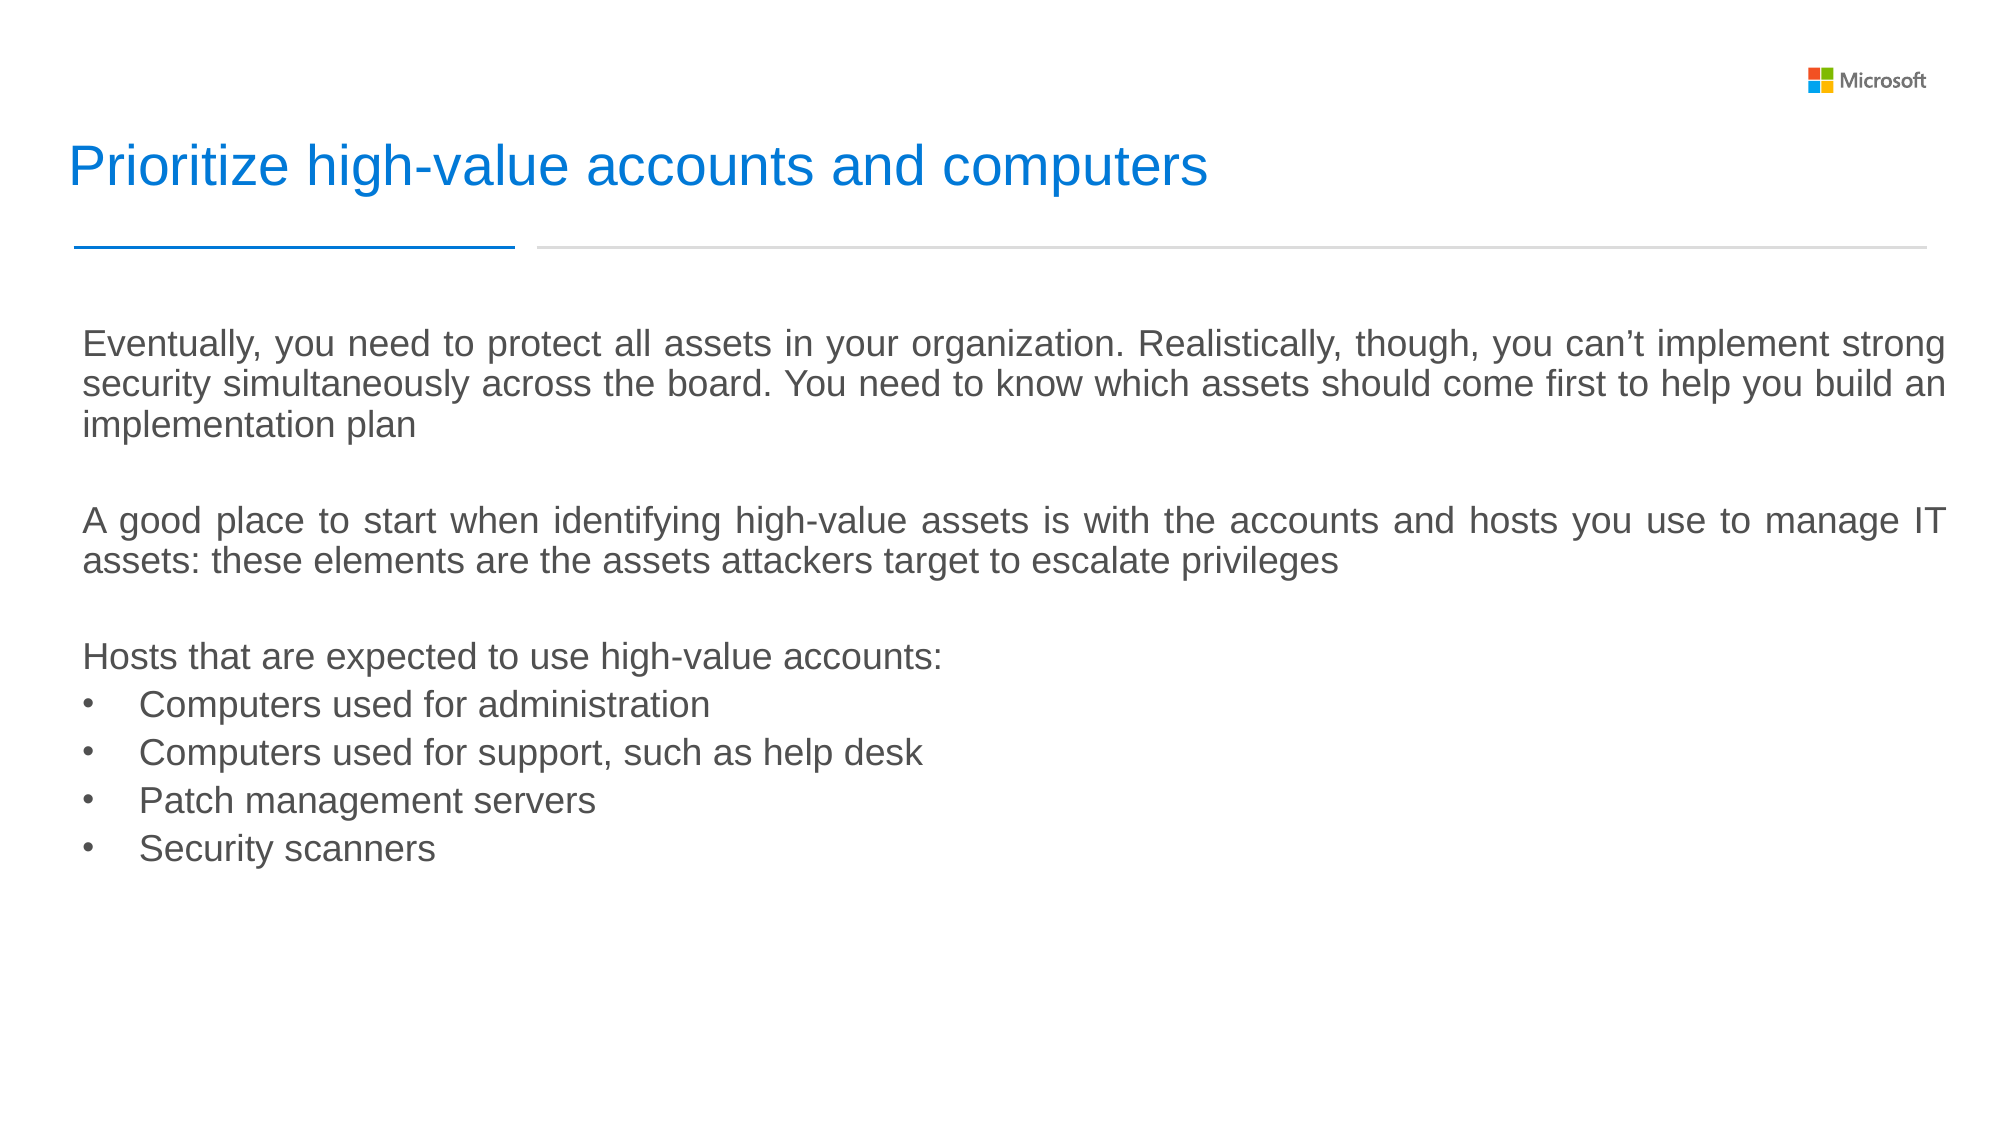

Prioritize high-value accounts and computers
Eventually, you need to protect all assets in your organization. Realistically, though, you can’t implement strong security simultaneously across the board. You need to know which assets should come first to help you build an implementation plan

A good place to start when identifying high-value assets is with the accounts and hosts you use to manage IT assets: these elements are the assets attackers target to escalate privileges

Hosts that are expected to use high-value accounts:
Computers used for administration
Computers used for support, such as help desk
Patch management servers
Security scanners